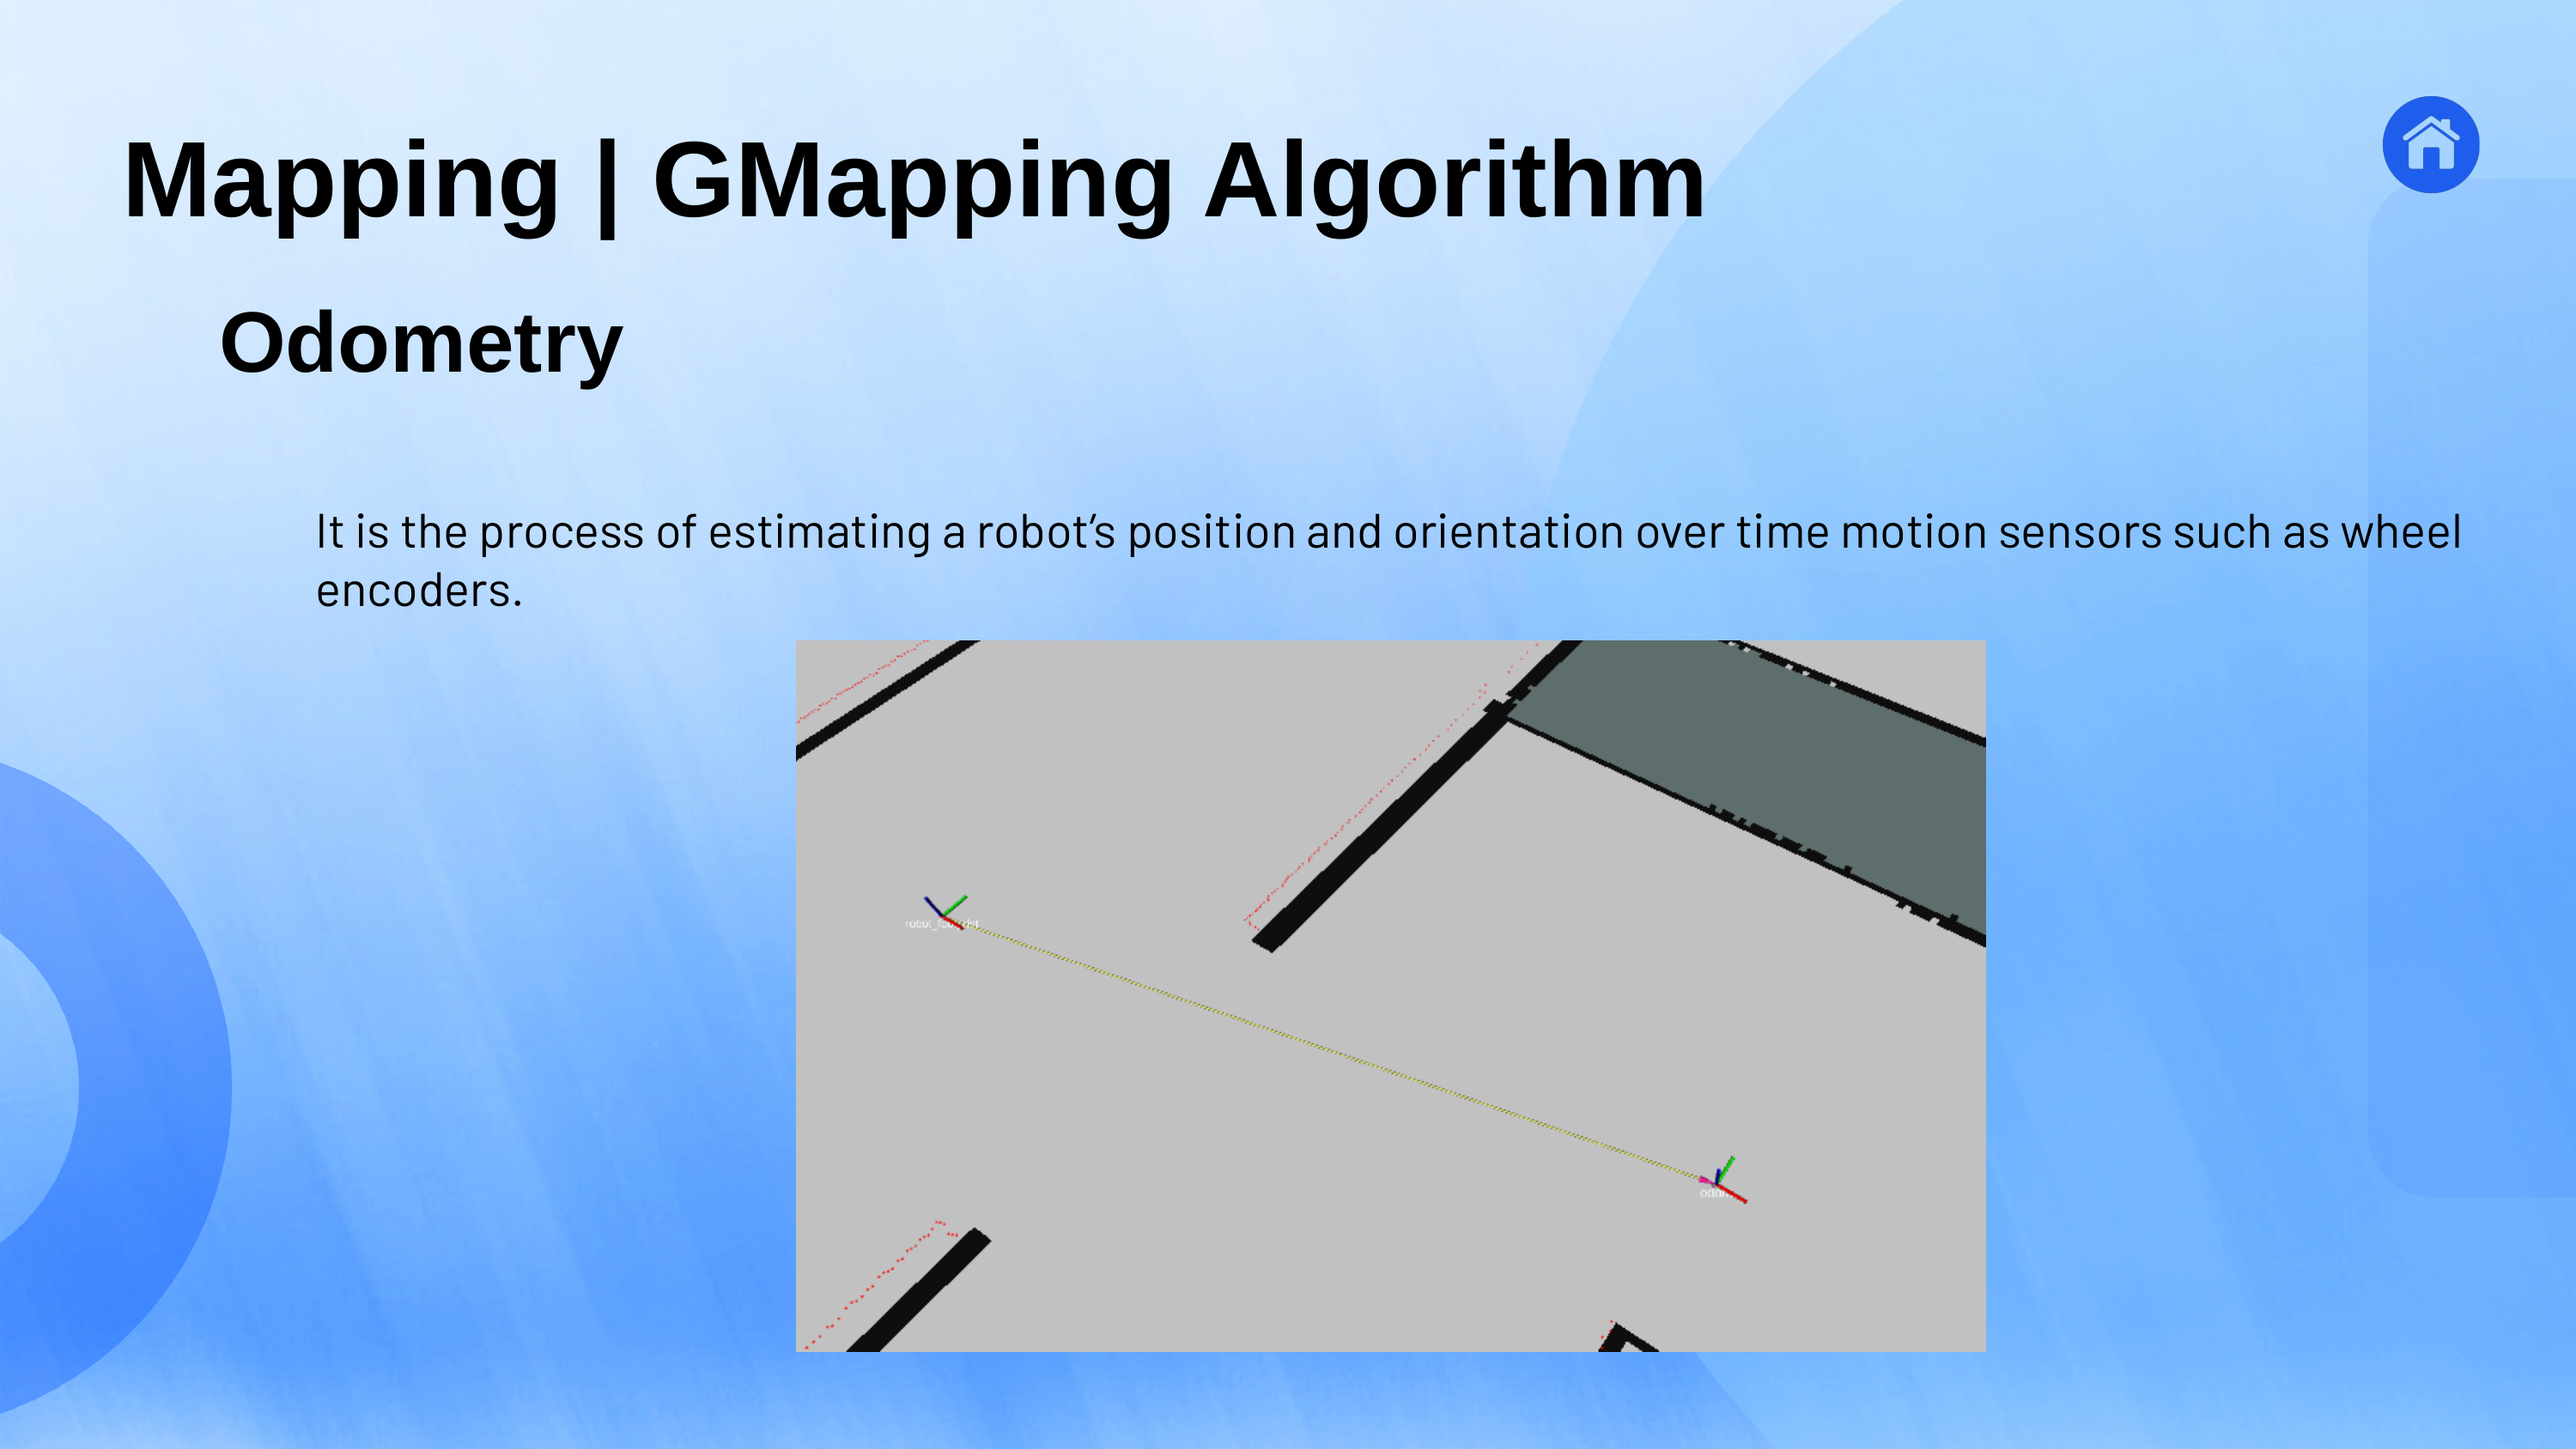

Mapping | GMapping Algorithm
4
Mapping &
Navigation
Odometry
It is the process of estimating a robot’s position and orientation over time motion sensors such as wheel encoders.

3
Ros &
Kinematics
5
Person
Tracking
6
Product
Recognition
7
Wireless
Comm
1
Introduction
2
Application
CONTENT